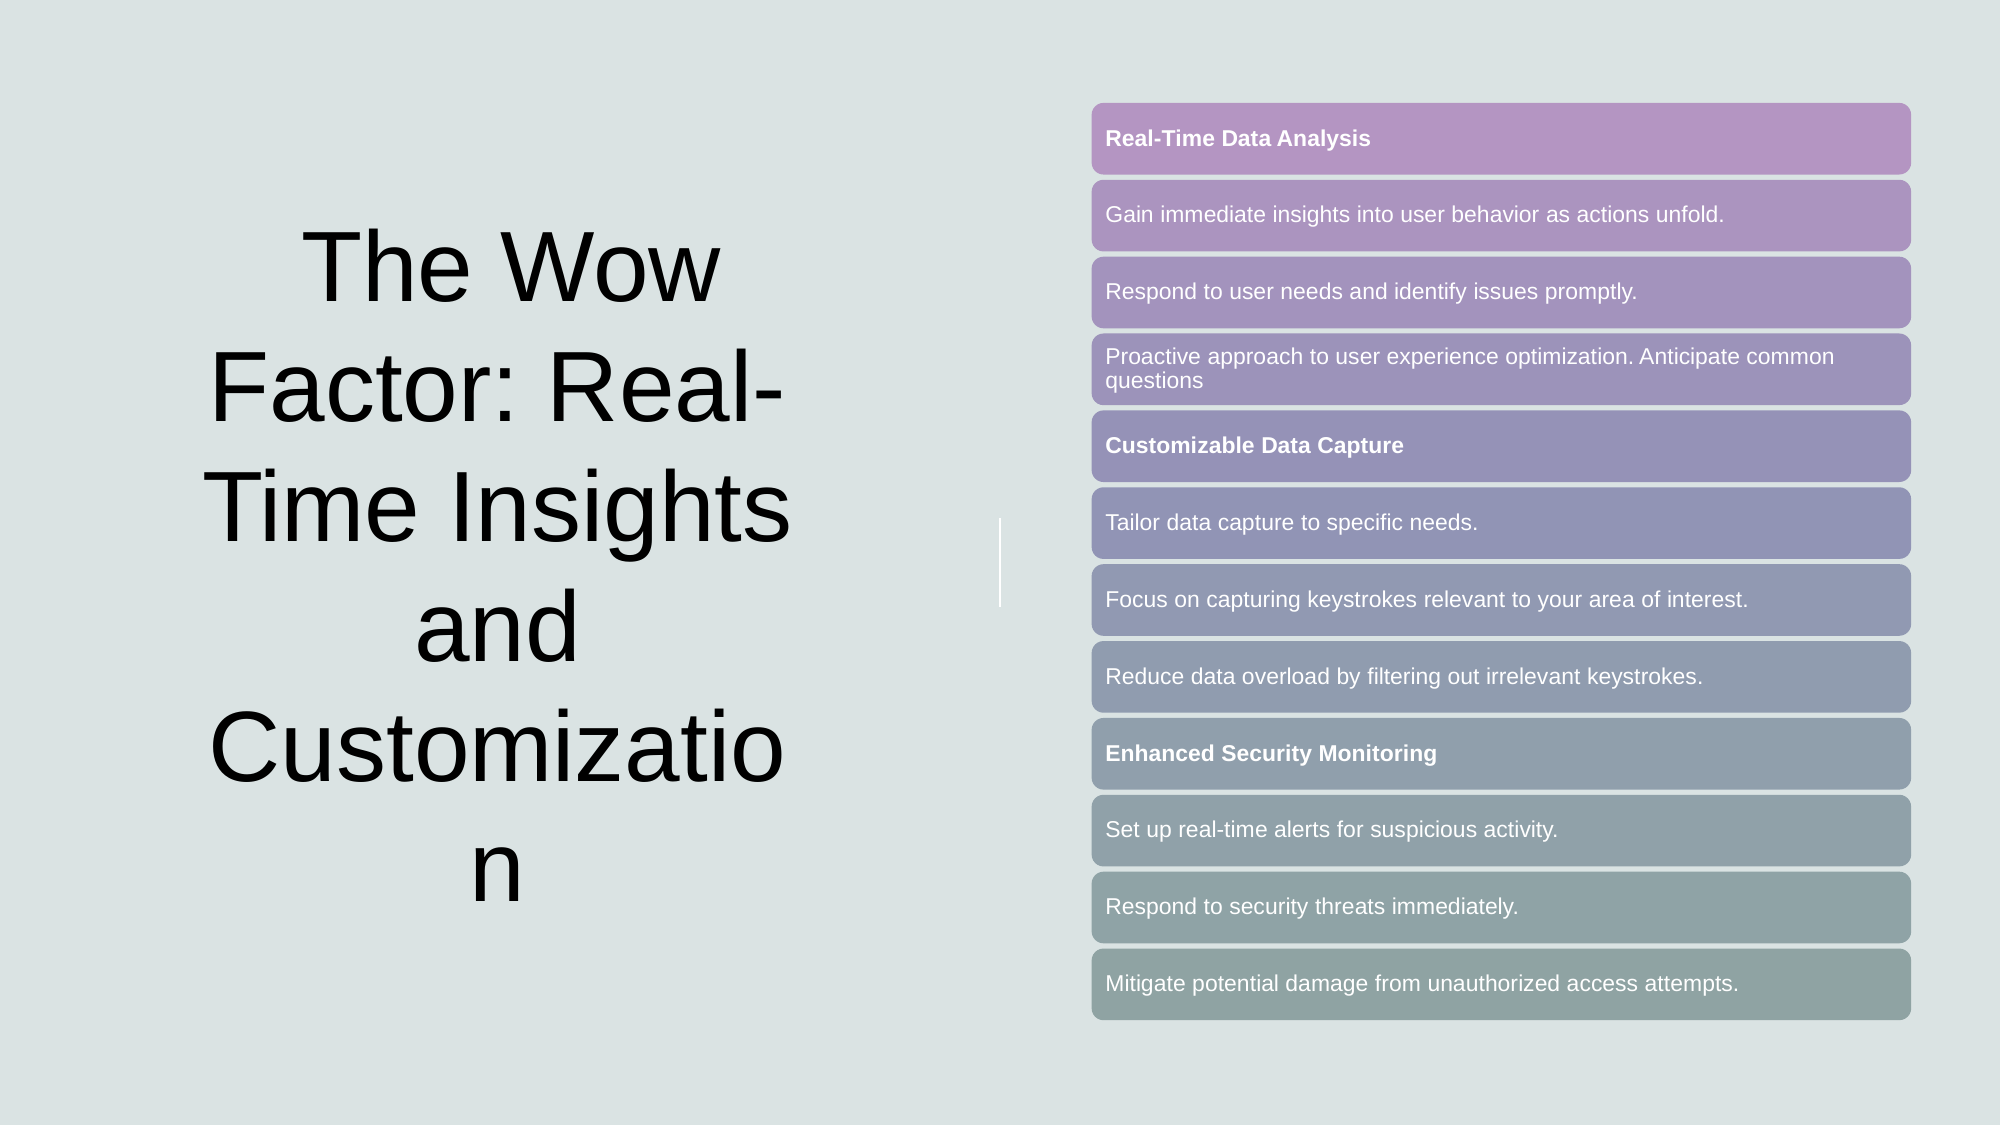

Real-Time Data Analysis
Gain immediate insights into user behavior as actions unfold.
Respond to user needs and identify issues promptly.
Proactive approach to user experience optimization. Anticipate common questions
Customizable Data Capture
Tailor data capture to specific needs.
Focus on capturing keystrokes relevant to your area of interest.
Reduce data overload by filtering out irrelevant keystrokes.
Enhanced Security Monitoring
Set up real-time alerts for suspicious activity.
Respond to security threats immediately.
Mitigate potential damage from unauthorized access attempts.
# The Wow Factor: Real-Time Insights and Customization